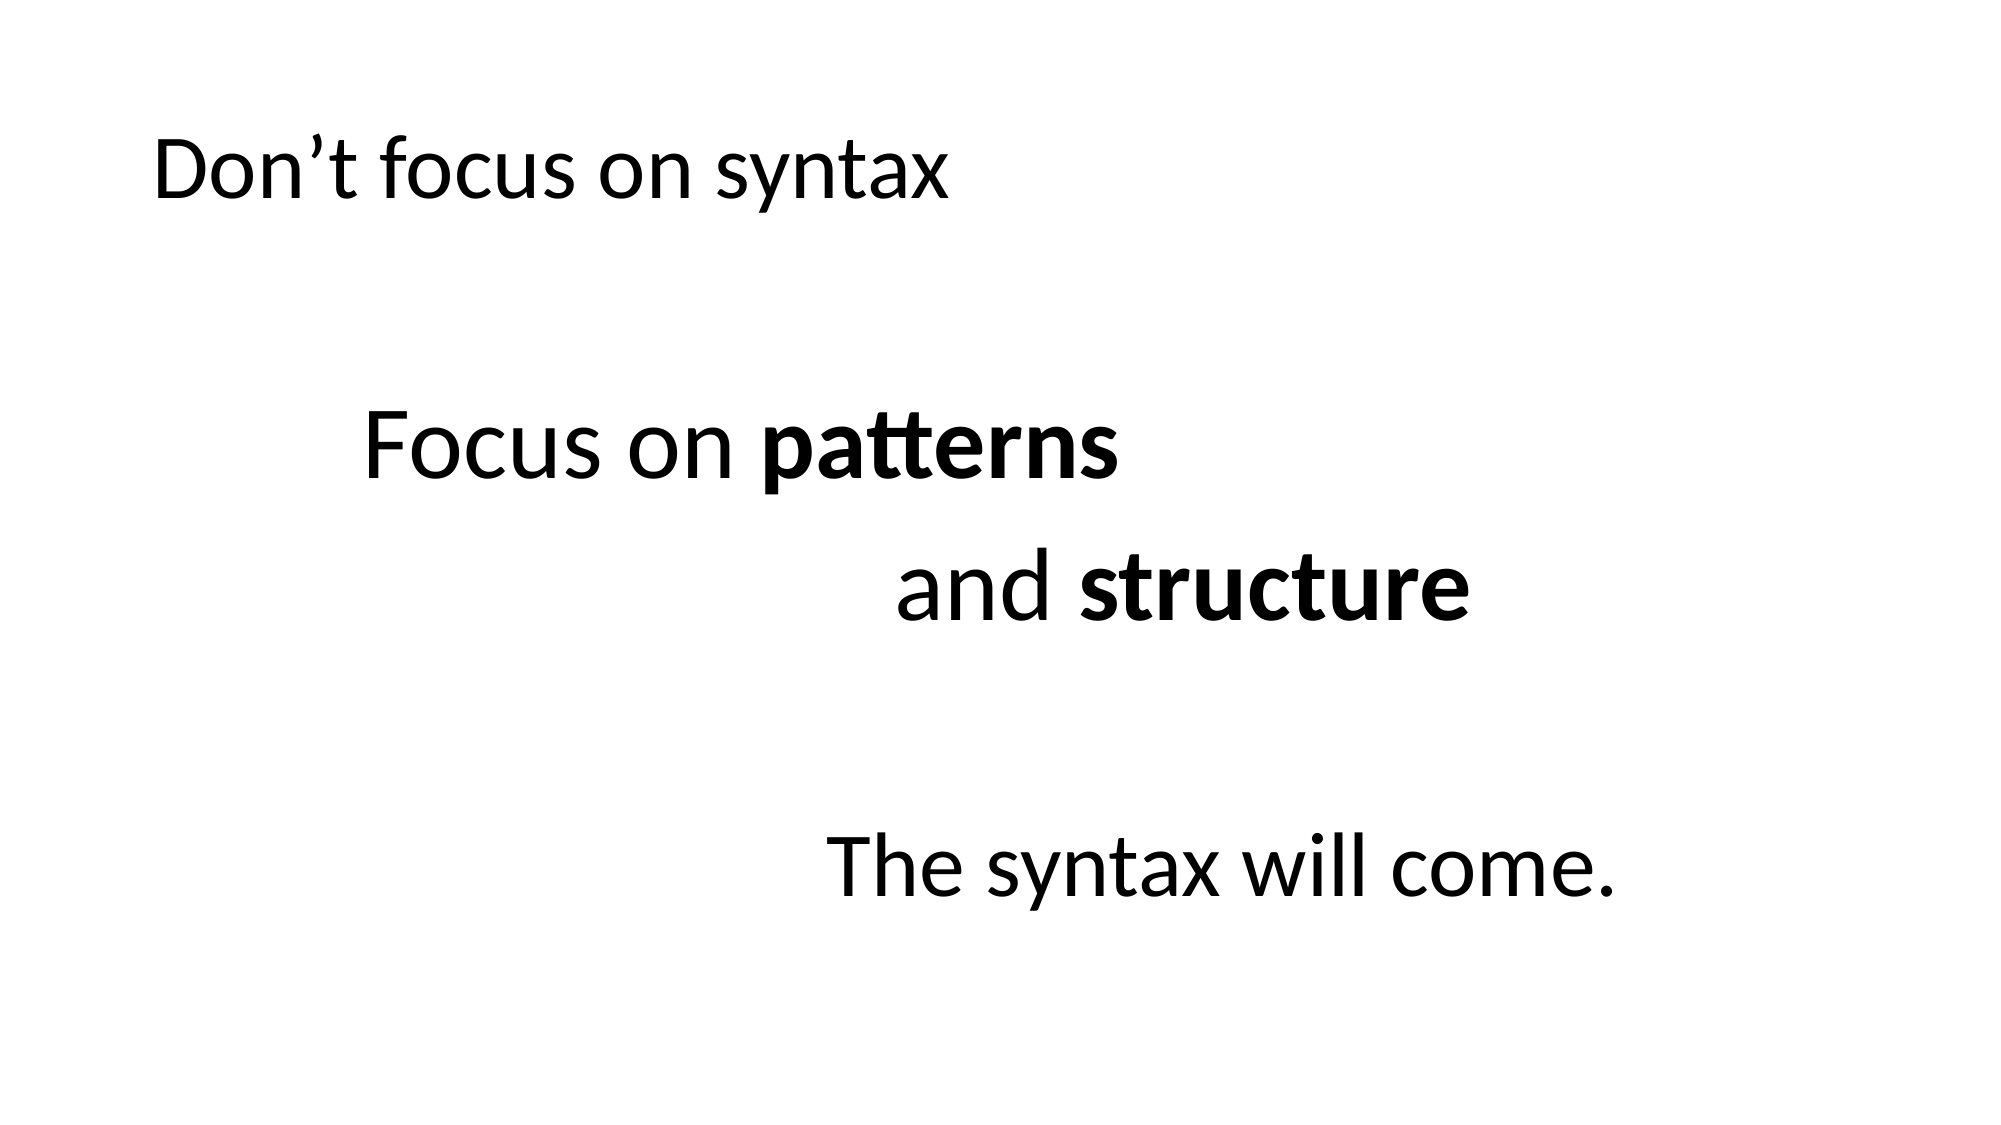

# Don’t focus on syntax
Focus on patterns
and structure
The syntax will come.